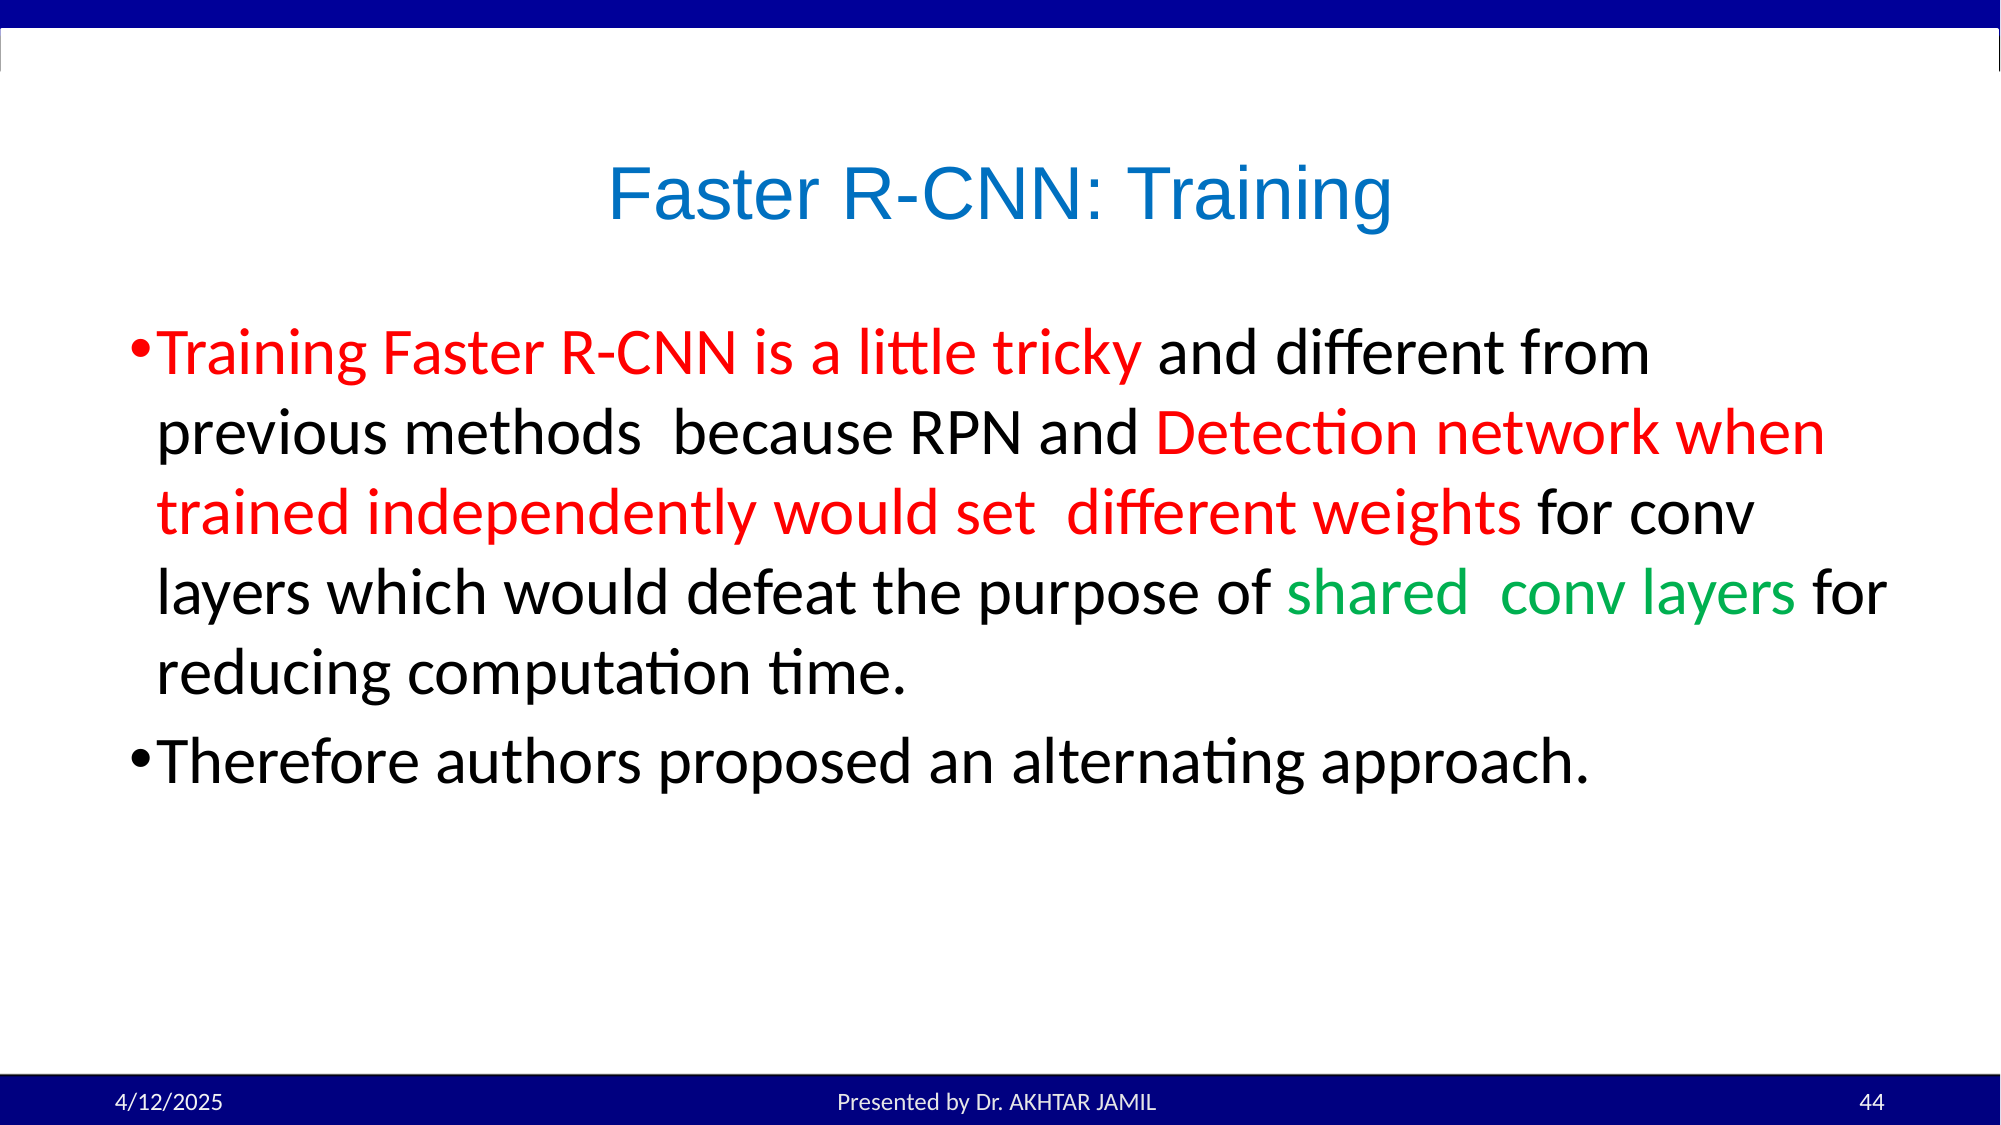

# Faster R-CNN: Training
Training Faster R-CNN is a little tricky and different from previous methods  because RPN and Detection network when trained independently would set  different weights for conv layers which would defeat the purpose of shared  conv layers for reducing computation time.
Therefore authors proposed an alternating approach.

4/12/2025
Presented by Dr. AKHTAR JAMIL
44